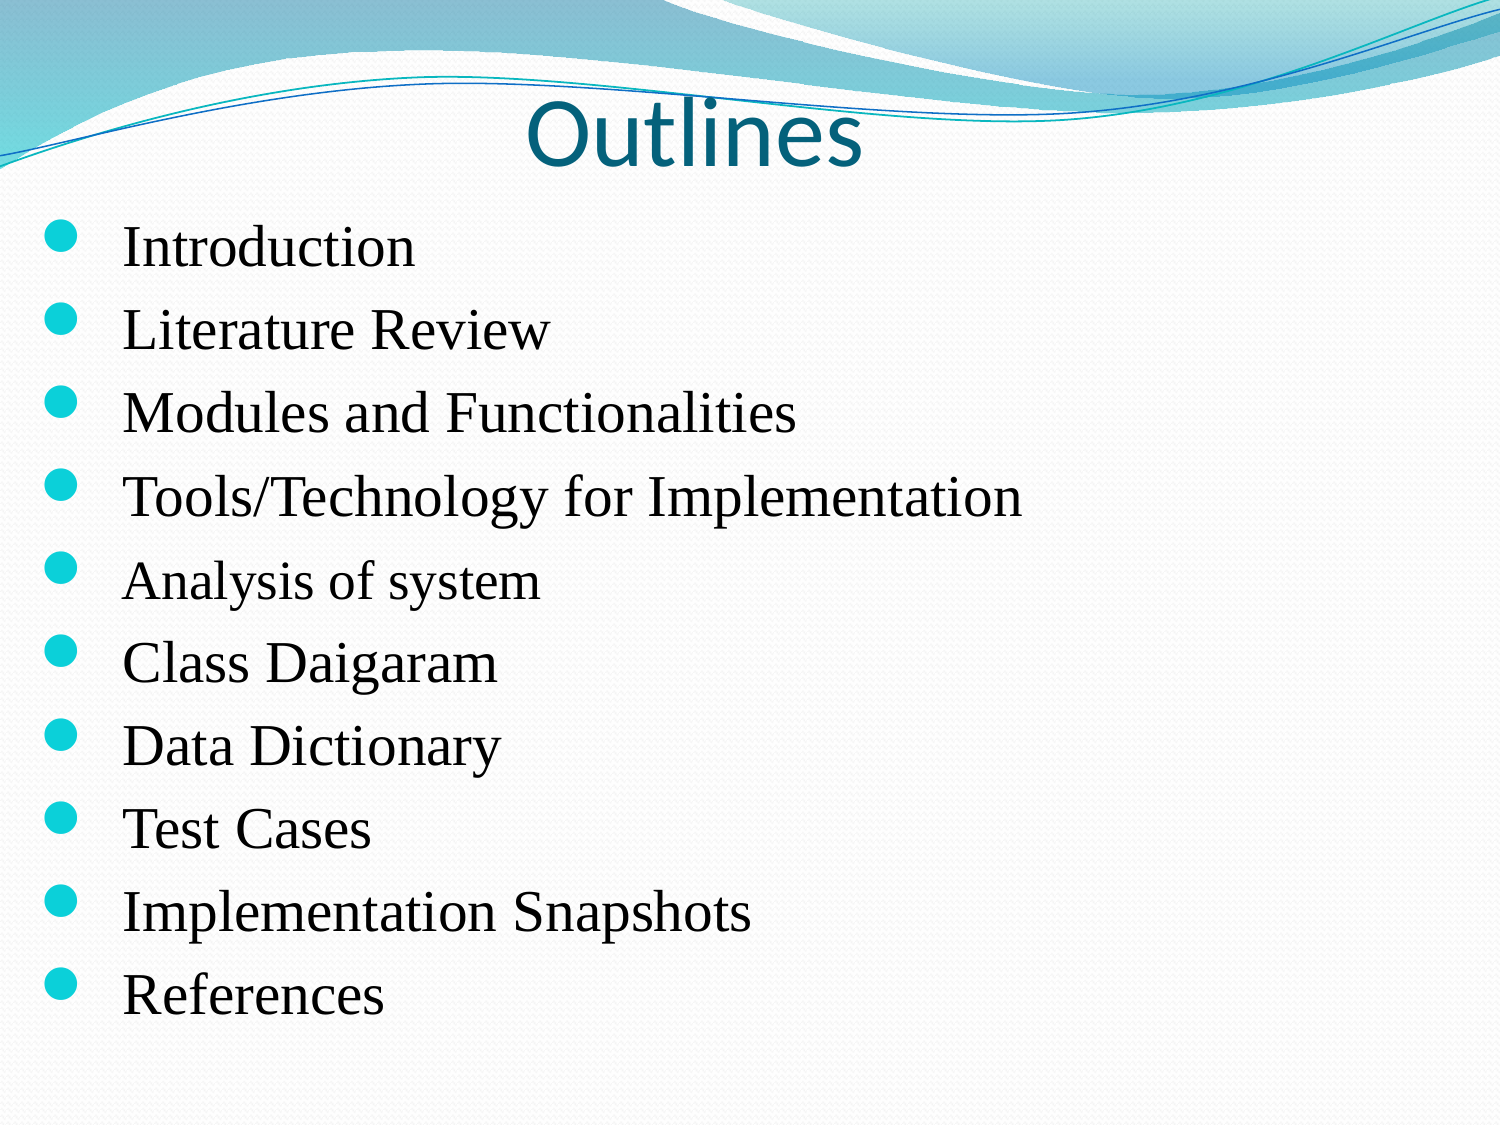

# Outlines
  Introduction
  Literature Review
  Modules and Functionalities
  Tools/Technology for Implementation
  Analysis of system
  Class Daigaram
  Data Dictionary
  Test Cases
  Implementation Snapshots
  References